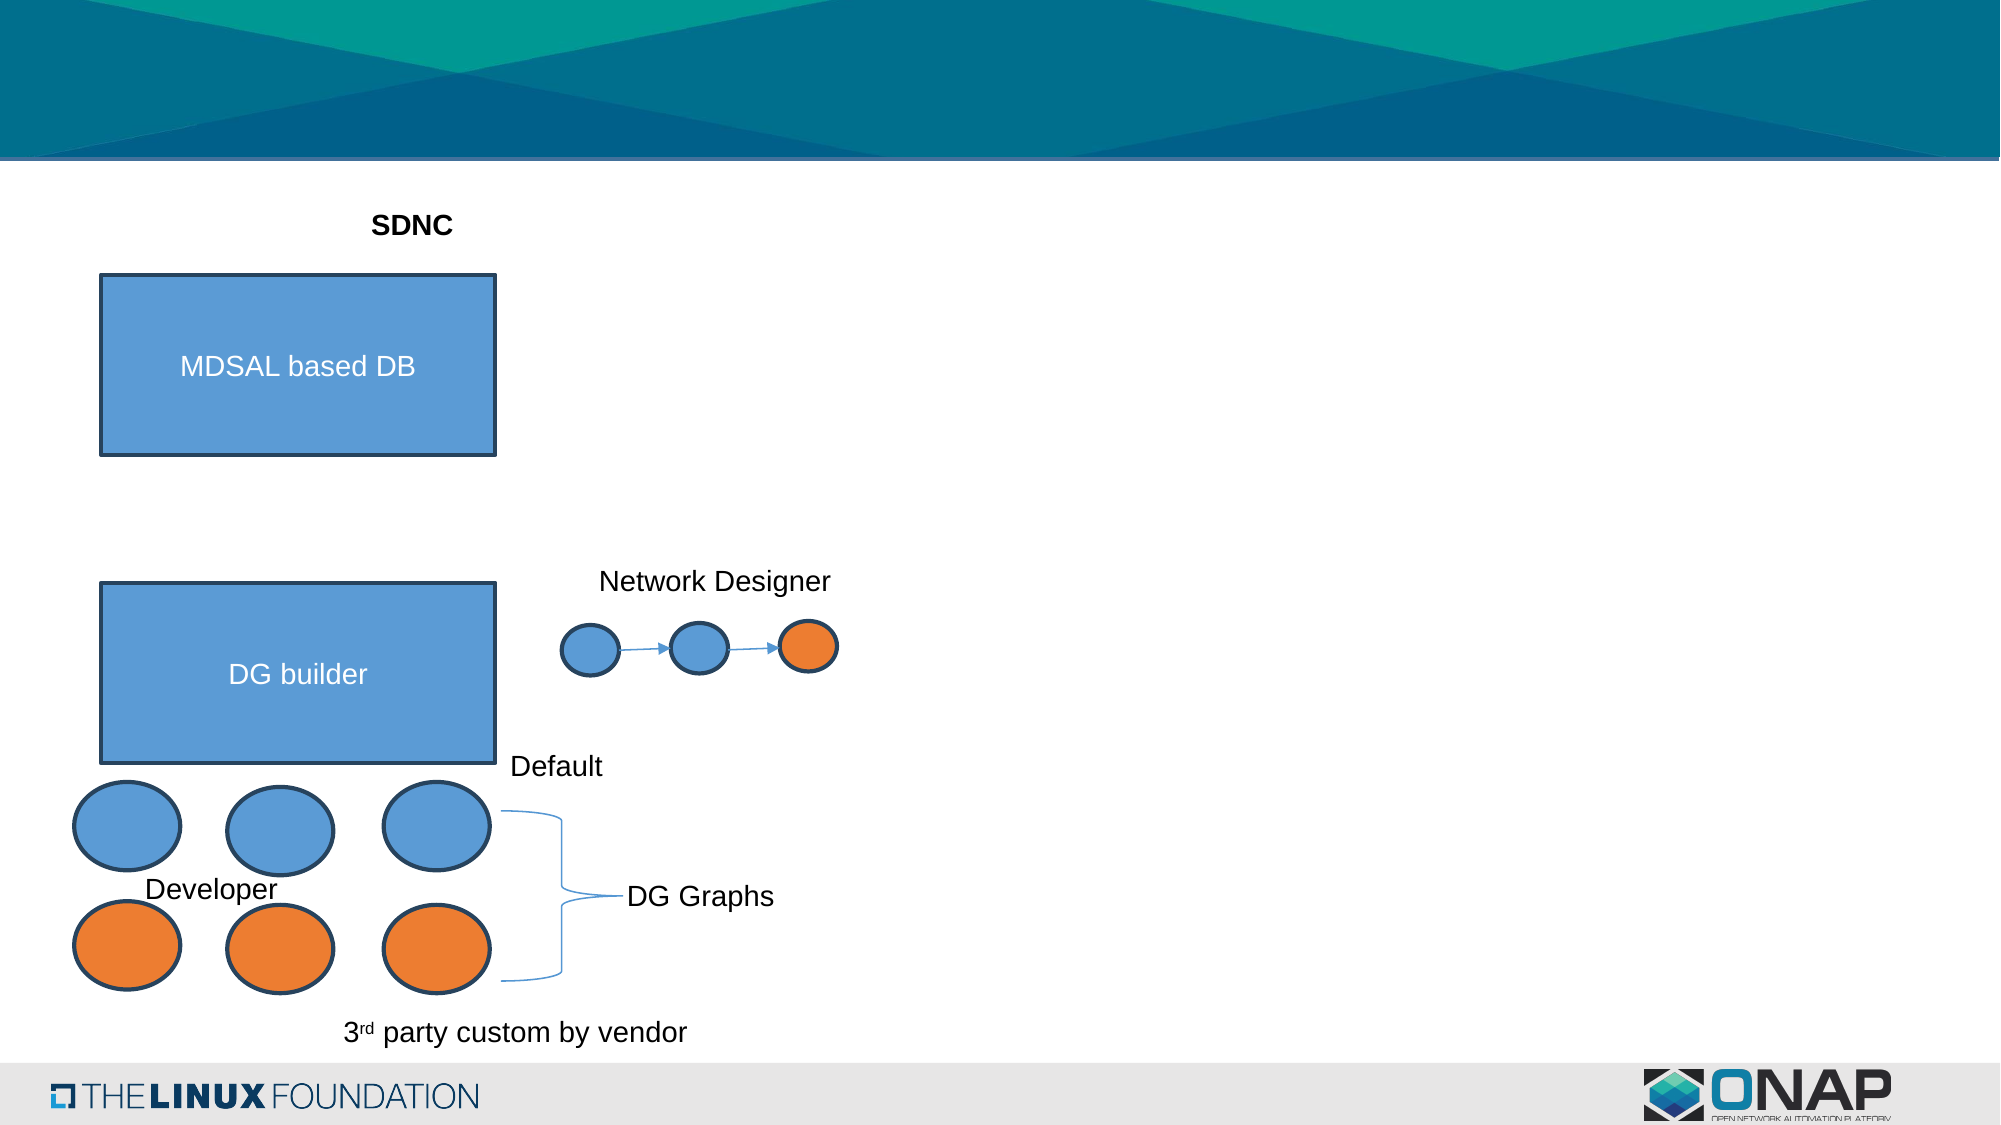

#
SDNC
MDSAL based DB
Network Designer
DG builder

Default

Developer
DG Graphs

3rd party custom by vendor